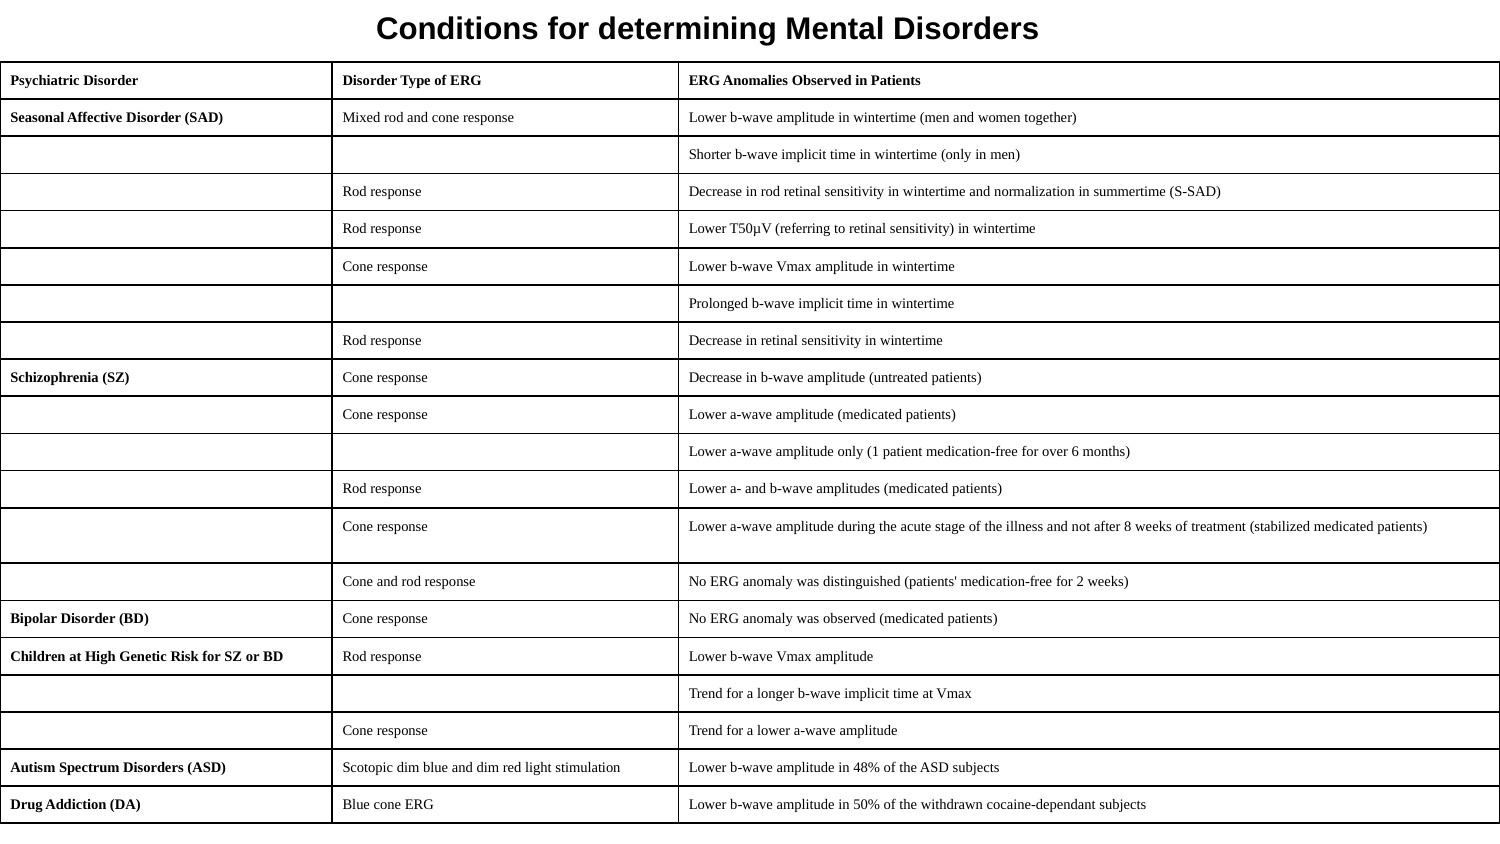

Conditions for determining Mental Disorders
| Psychiatric Disorder | Disorder Type of ERG | ERG Anomalies Observed in Patients |
| --- | --- | --- |
| Seasonal Affective Disorder (SAD) | Mixed rod and cone response | Lower b-wave amplitude in wintertime (men and women together) |
|  |  | Shorter b-wave implicit time in wintertime (only in men) |
|  | Rod response | Decrease in rod retinal sensitivity in wintertime and normalization in summertime (S-SAD) |
|  | Rod response | Lower T50µV (referring to retinal sensitivity) in wintertime |
|  | Cone response | Lower b-wave Vmax amplitude in wintertime |
|  |  | Prolonged b-wave implicit time in wintertime |
|  | Rod response | Decrease in retinal sensitivity in wintertime |
| Schizophrenia (SZ) | Cone response | Decrease in b-wave amplitude (untreated patients) |
|  | Cone response | Lower a-wave amplitude (medicated patients) |
|  |  | Lower a-wave amplitude only (1 patient medication-free for over 6 months) |
|  | Rod response | Lower a- and b-wave amplitudes (medicated patients) |
|  | Cone response | Lower a-wave amplitude during the acute stage of the illness and not after 8 weeks of treatment (stabilized medicated patients) |
|  | Cone and rod response | No ERG anomaly was distinguished (patients' medication-free for 2 weeks) |
| Bipolar Disorder (BD) | Cone response | No ERG anomaly was observed (medicated patients) |
| Children at High Genetic Risk for SZ or BD | Rod response | Lower b-wave Vmax amplitude |
|  |  | Trend for a longer b-wave implicit time at Vmax |
|  | Cone response | Trend for a lower a-wave amplitude |
| Autism Spectrum Disorders (ASD) | Scotopic dim blue and dim red light stimulation | Lower b-wave amplitude in 48% of the ASD subjects |
| Drug Addiction (DA) | Blue cone ERG | Lower b-wave amplitude in 50% of the withdrawn cocaine-dependant subjects |